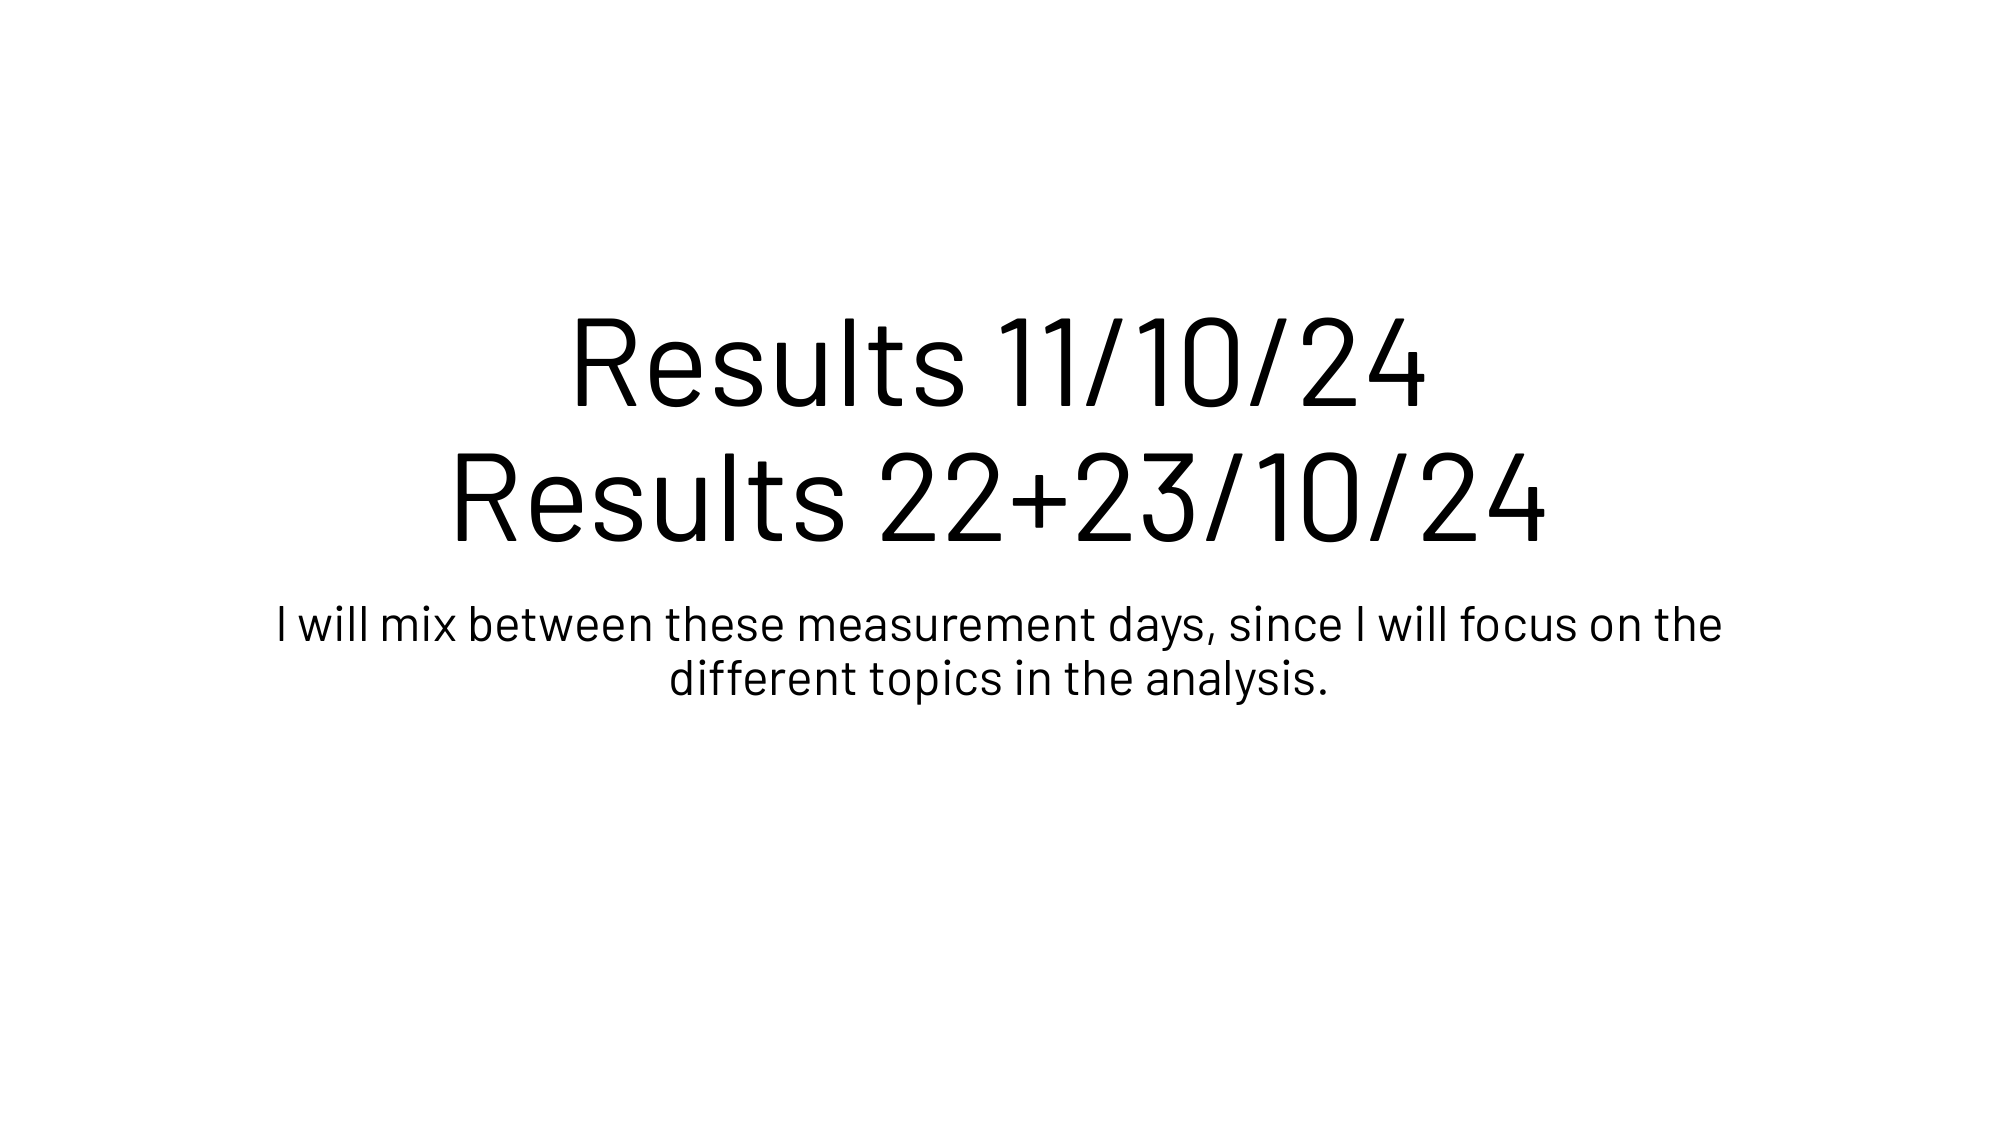

# Results 11/10/24 Results 22+23/10/24
I will mix between these measurement days, since I will focus on the different topics in the analysis.